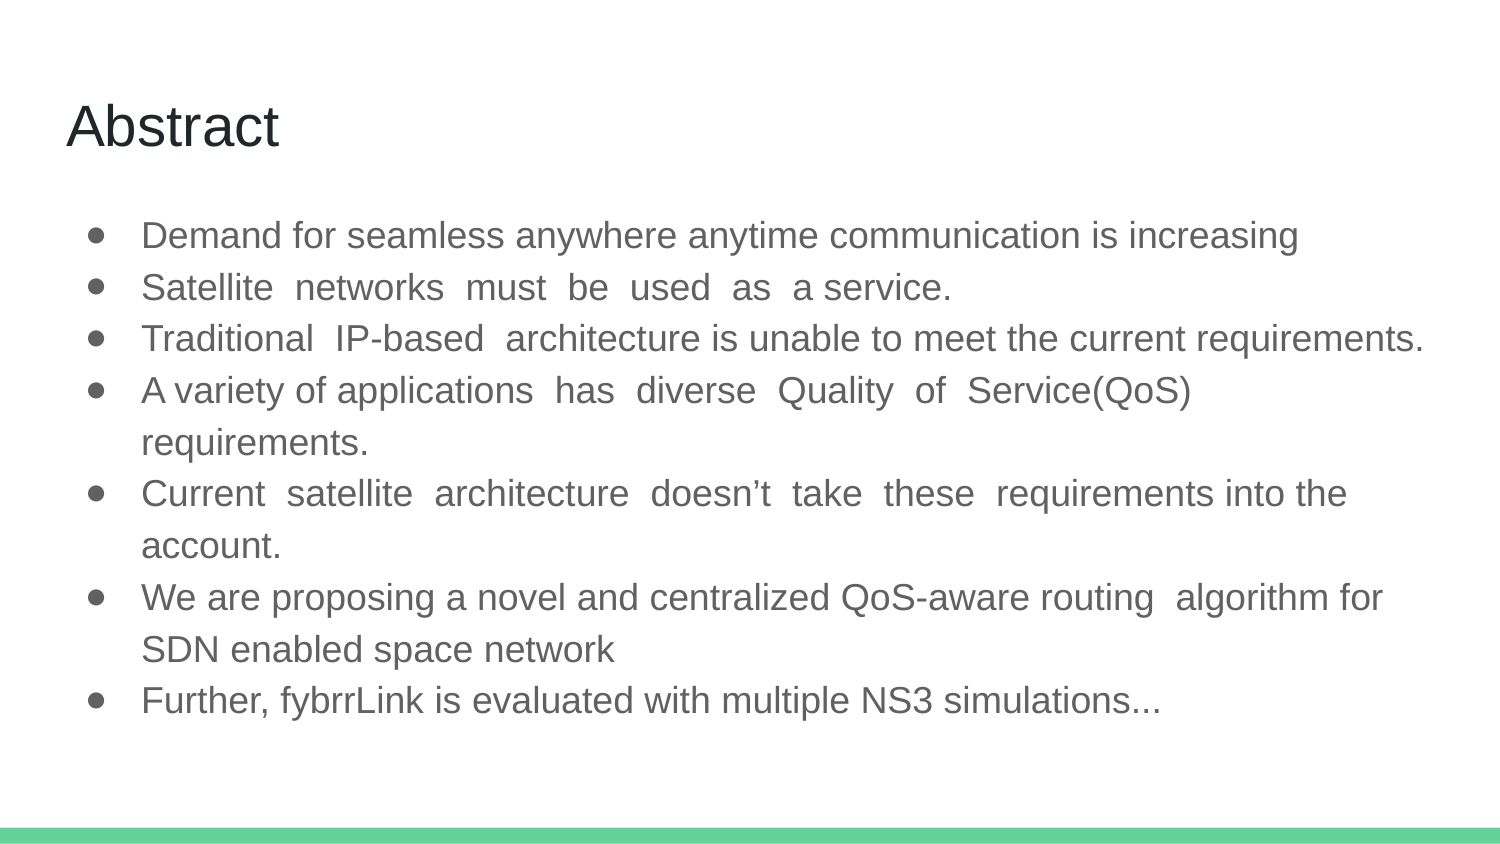

# Abstract
Demand for seamless anywhere anytime communication is increasing
Satellite  networks  must  be  used  as  a service.
Traditional  IP-based  architecture is unable to meet the current requirements.
A variety of applications  has  diverse  Quality  of  Service(QoS)  requirements.
Current  satellite  architecture  doesn’t  take  these  requirements into the account.
We are proposing a novel and centralized QoS-aware routing  algorithm for SDN enabled space network
Further, fybrrLink is evaluated with multiple NS3 simulations...